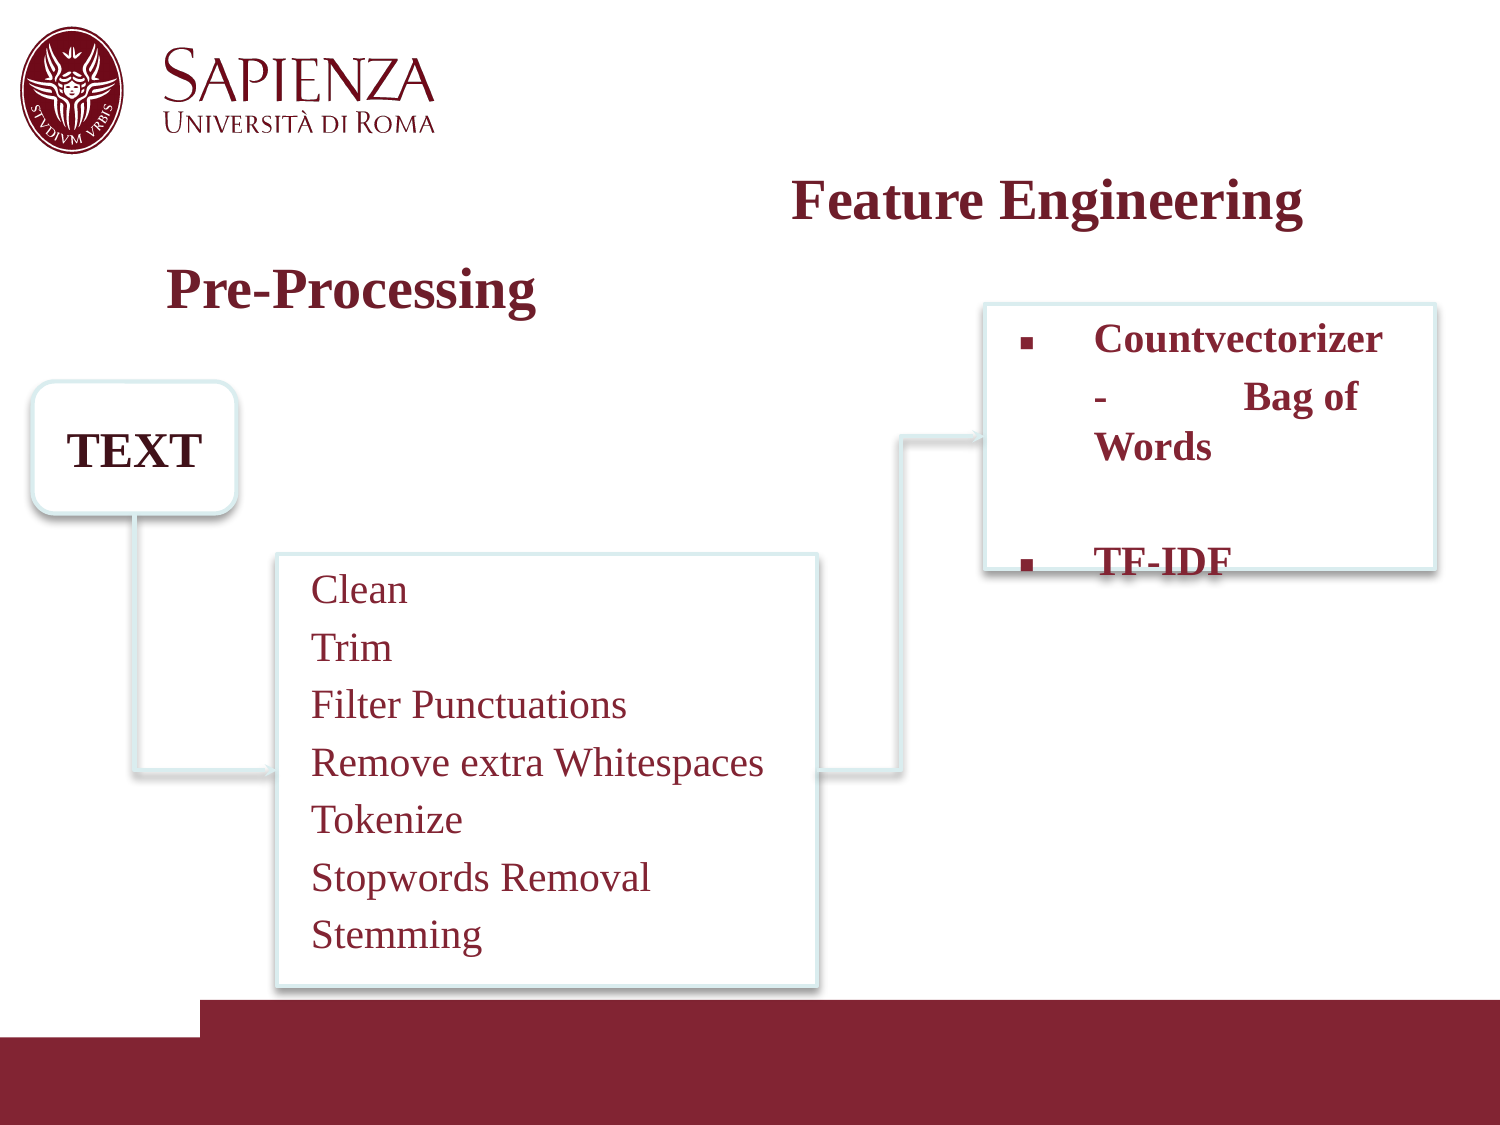

Feature Engineering
# Pre-Processing
Countvectorizer
	-	Bag of Words

TF-IDF

TEXT
Clean
Trim
Filter Punctuations
Remove extra Whitespaces
Tokenize
Stopwords Removal
Stemming